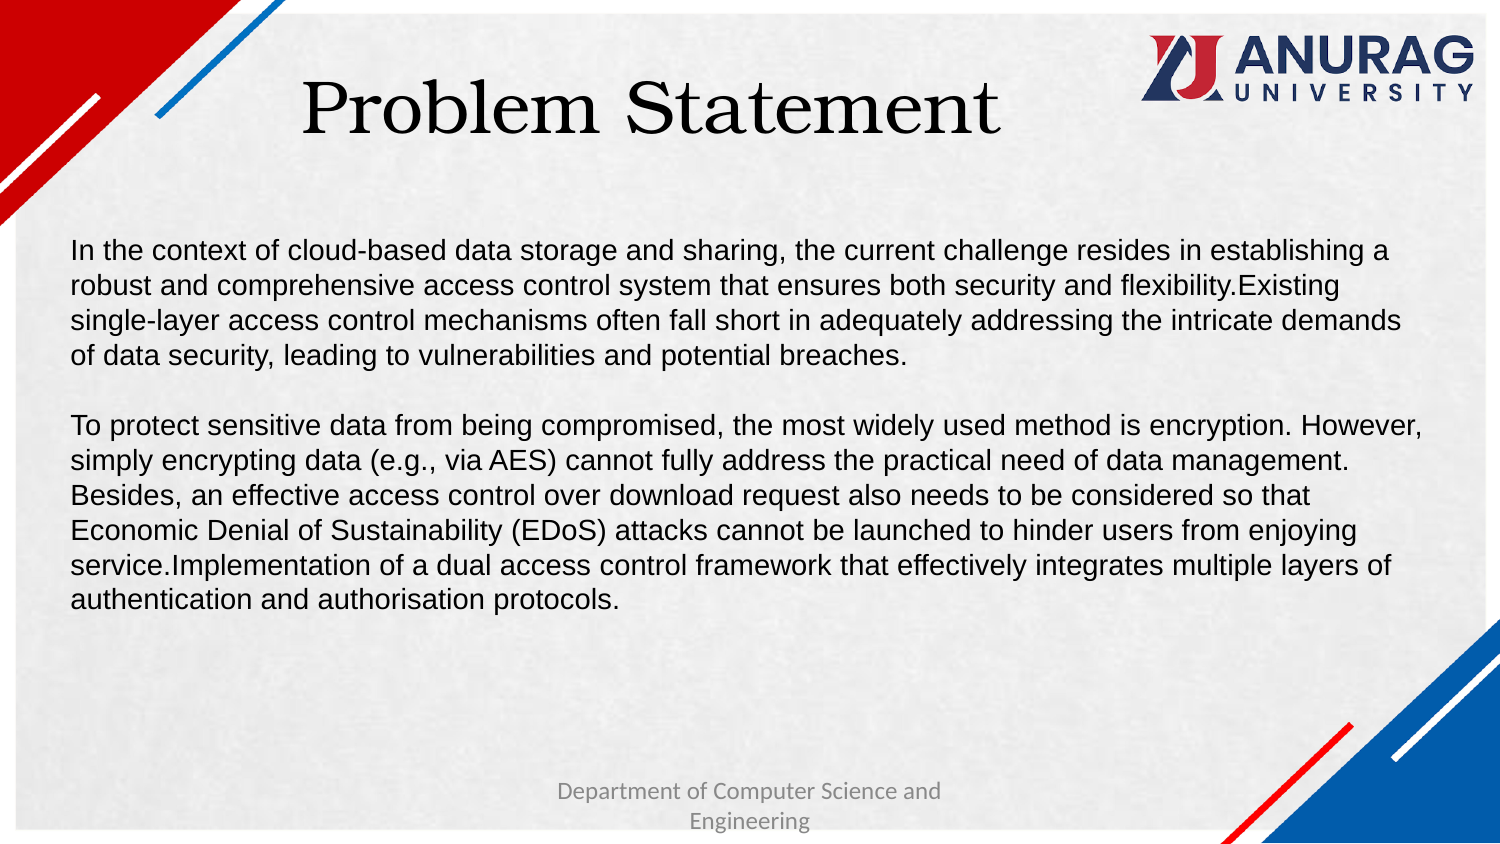

# Problem Statement

In the context of cloud-based data storage and sharing, the current challenge resides in establishing a robust and comprehensive access control system that ensures both security and flexibility.Existing single-layer access control mechanisms often fall short in adequately addressing the intricate demands of data security, leading to vulnerabilities and potential breaches.

To protect sensitive data from being compromised, the most widely used method is encryption. However, simply encrypting data (e.g., via AES) cannot fully address the practical need of data management. Besides, an effective access control over download request also needs to be considered so that Economic Denial of Sustainability (EDoS) attacks cannot be launched to hinder users from enjoying service.Implementation of a dual access control framework that effectively integrates multiple layers of authentication and authorisation protocols.

Department of Computer Science and Engineering
4